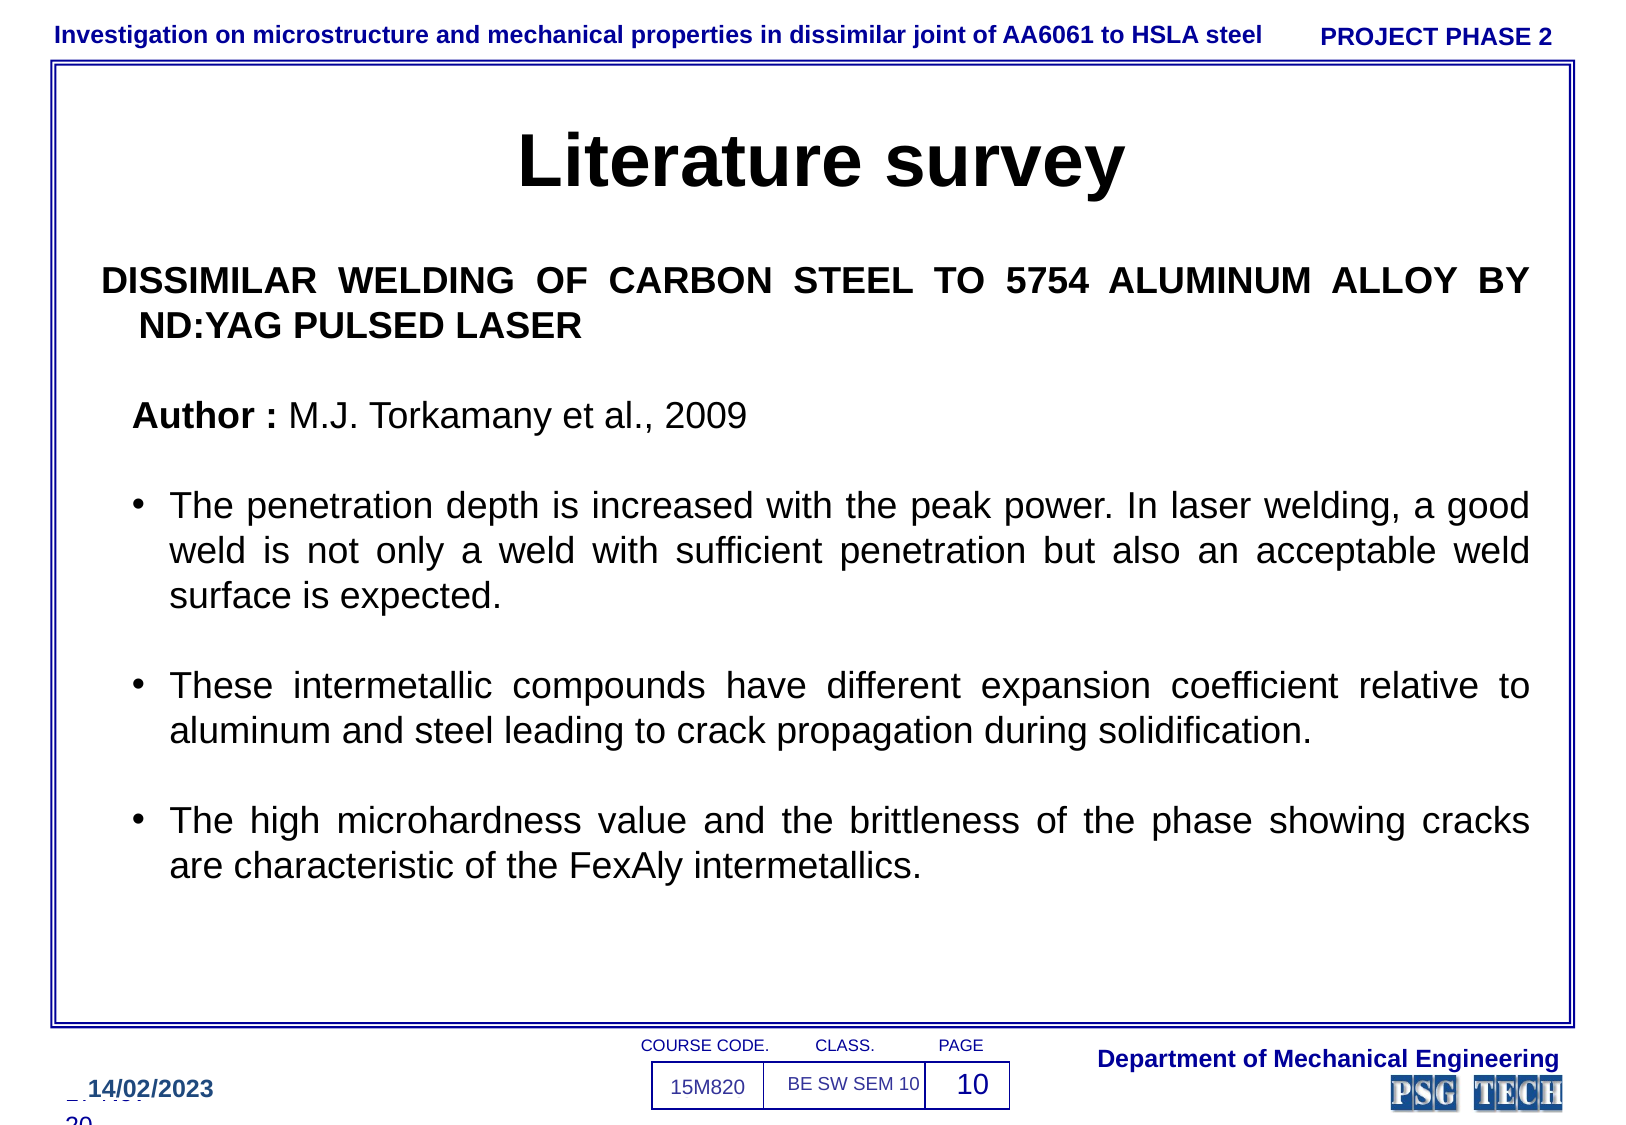

PROJECT PHASE 2

Investigation on microstructure and mechanical properties in dissimilar joint of AA6061 to HSLA steel
Literature survey

DISSIMILAR WELDING OF CARBON STEEL TO 5754 ALUMINUM ALLOY BY ND:YAG PULSED LASER

Author : M.J. Torkamany et al., 2009

The penetration depth is increased with the peak power. In laser welding, a good weld is not only a weld with sufficient penetration but also an acceptable weld surface is expected.

These intermetallic compounds have different expansion coefficient relative to aluminum and steel leading to crack propagation during solidification.

The high microhardness value and the brittleness of the phase showing cracks are characteristic of the FexAly intermetallics.

CLASS.
COURSE CODE.
PAGE
Department of Mechanical Engineering
| 15M820 | BE SW SEM 10 | 10 |
| --- | --- | --- |
14/02/2023

BE:

17-Nov-20
15M216